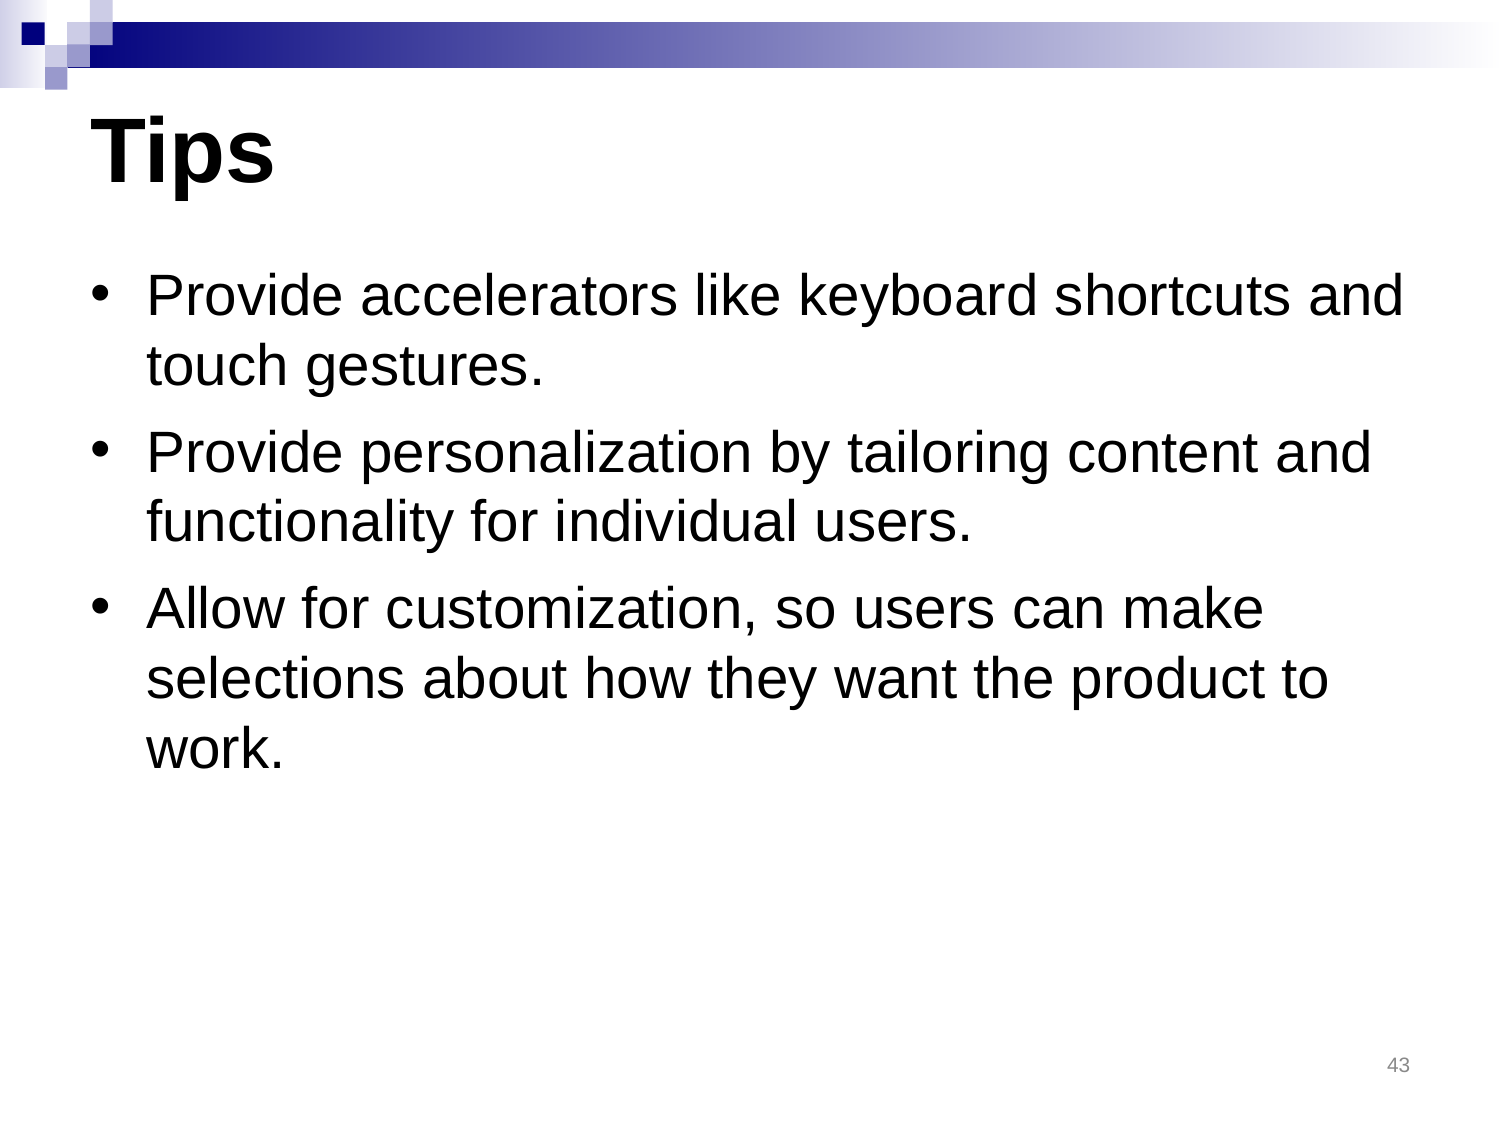

# Tips
Provide accelerators like keyboard shortcuts and touch gestures.
Provide personalization by tailoring content and functionality for individual users.
Allow for customization, so users can make selections about how they want the product to work.
43